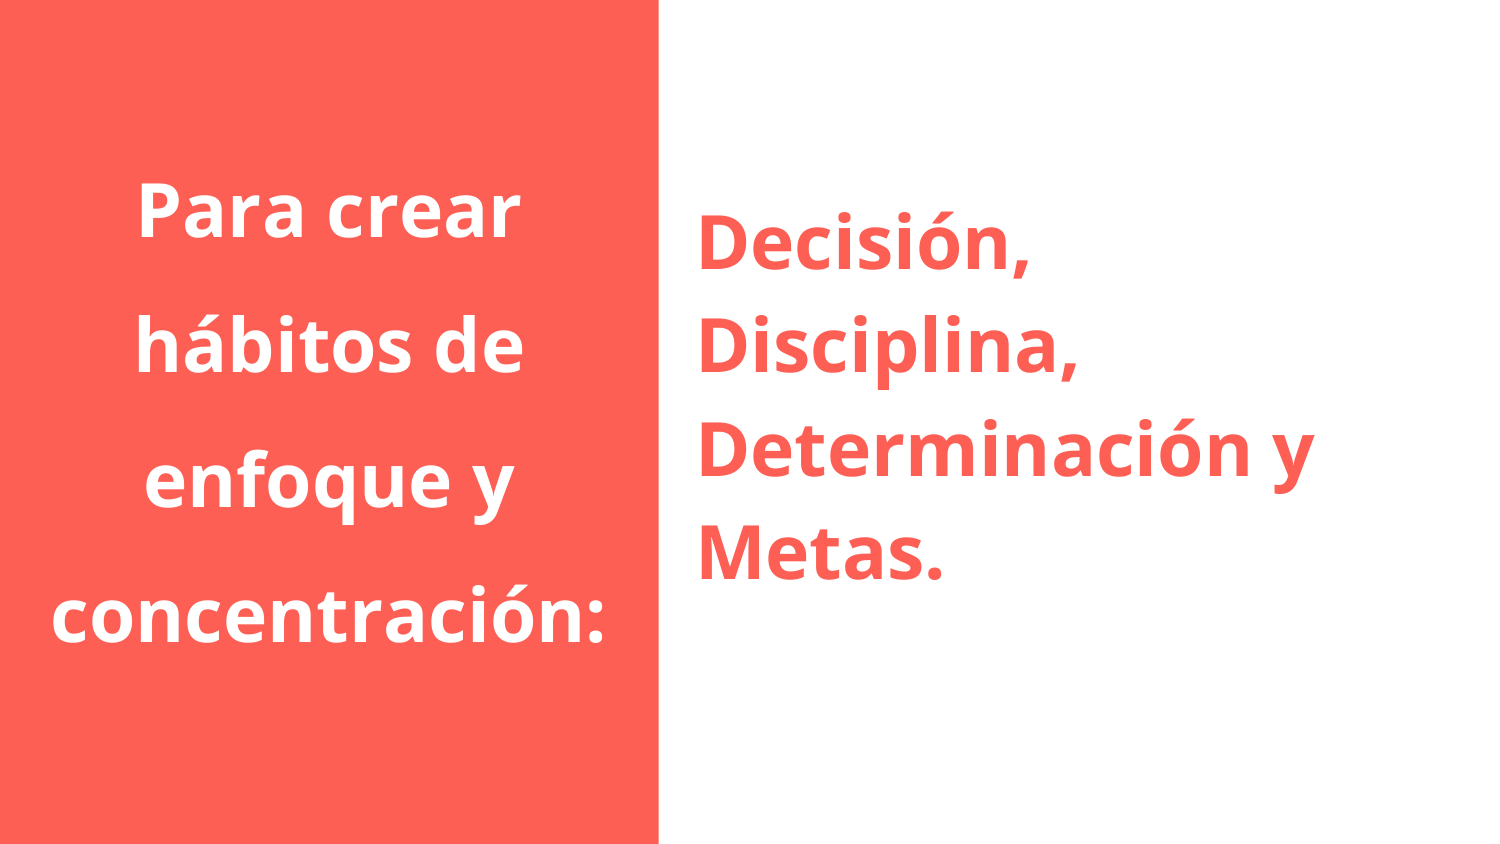

Para crear hábitos de enfoque y concentración:
Decisión,
Disciplina,
Determinación y
Metas.